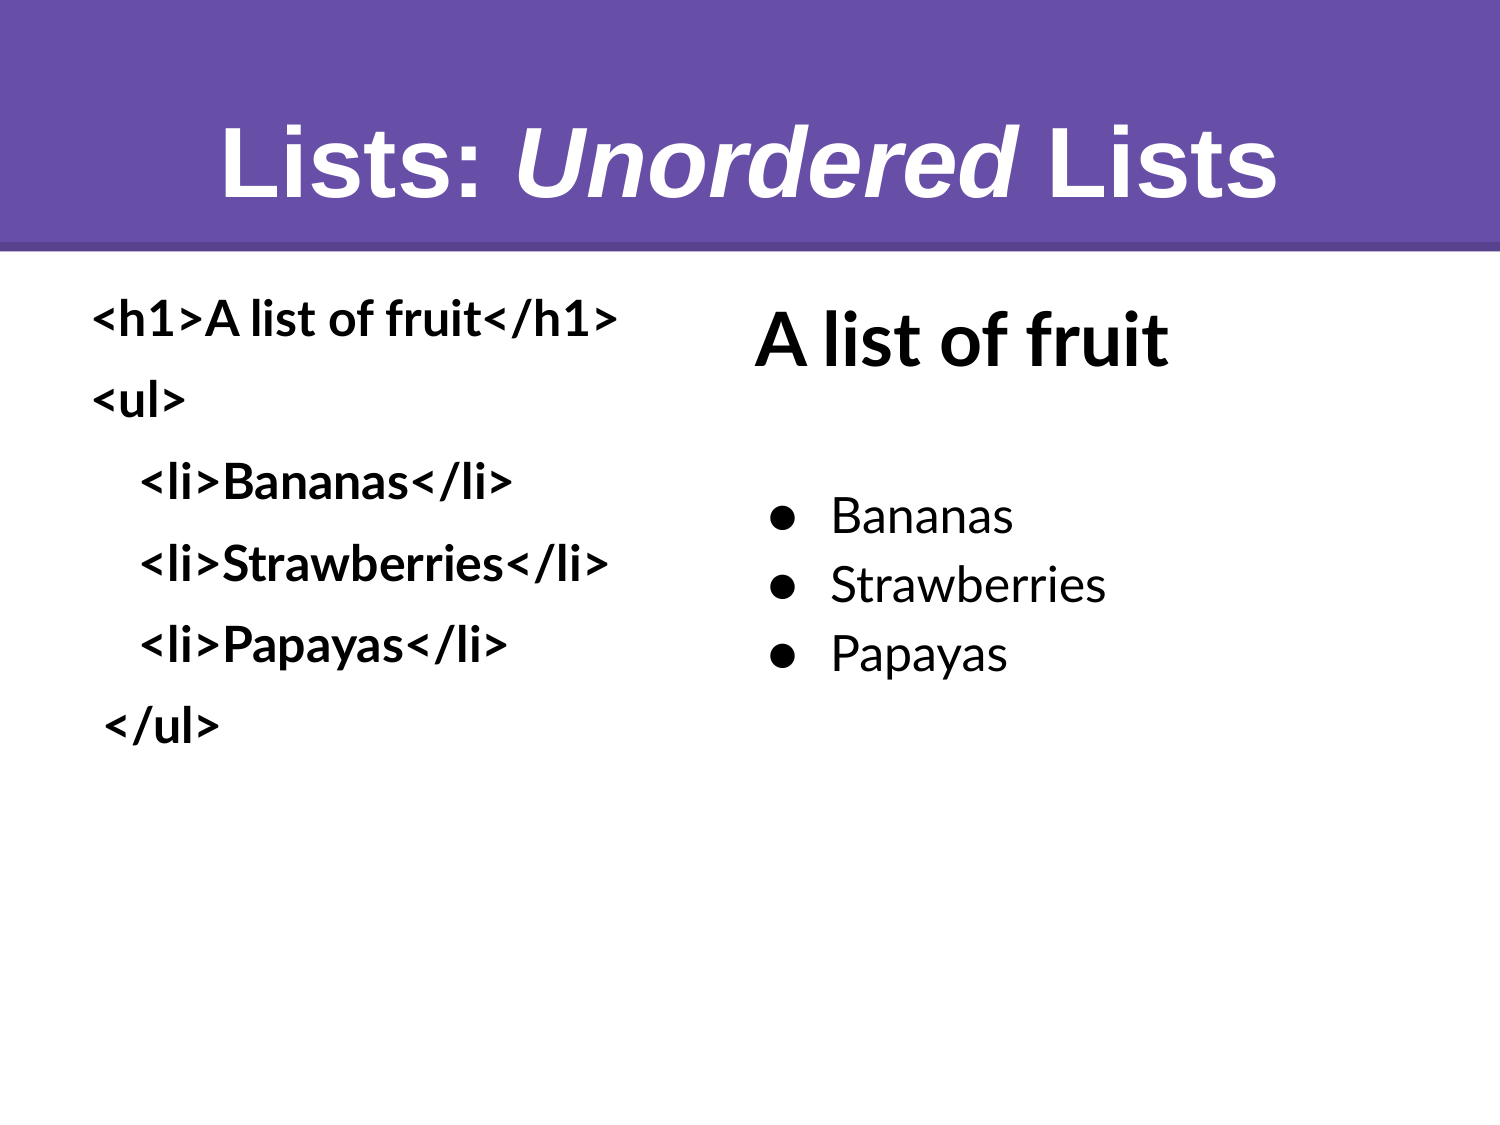

# Lists: Unordered Lists
<h1>A list of fruit</h1>
<ul>
    <li>Bananas</li>
    <li>Strawberries</li>
    <li>Papayas</li>
 </ul>
A list of fruit

Bananas
Strawberries
Papayas